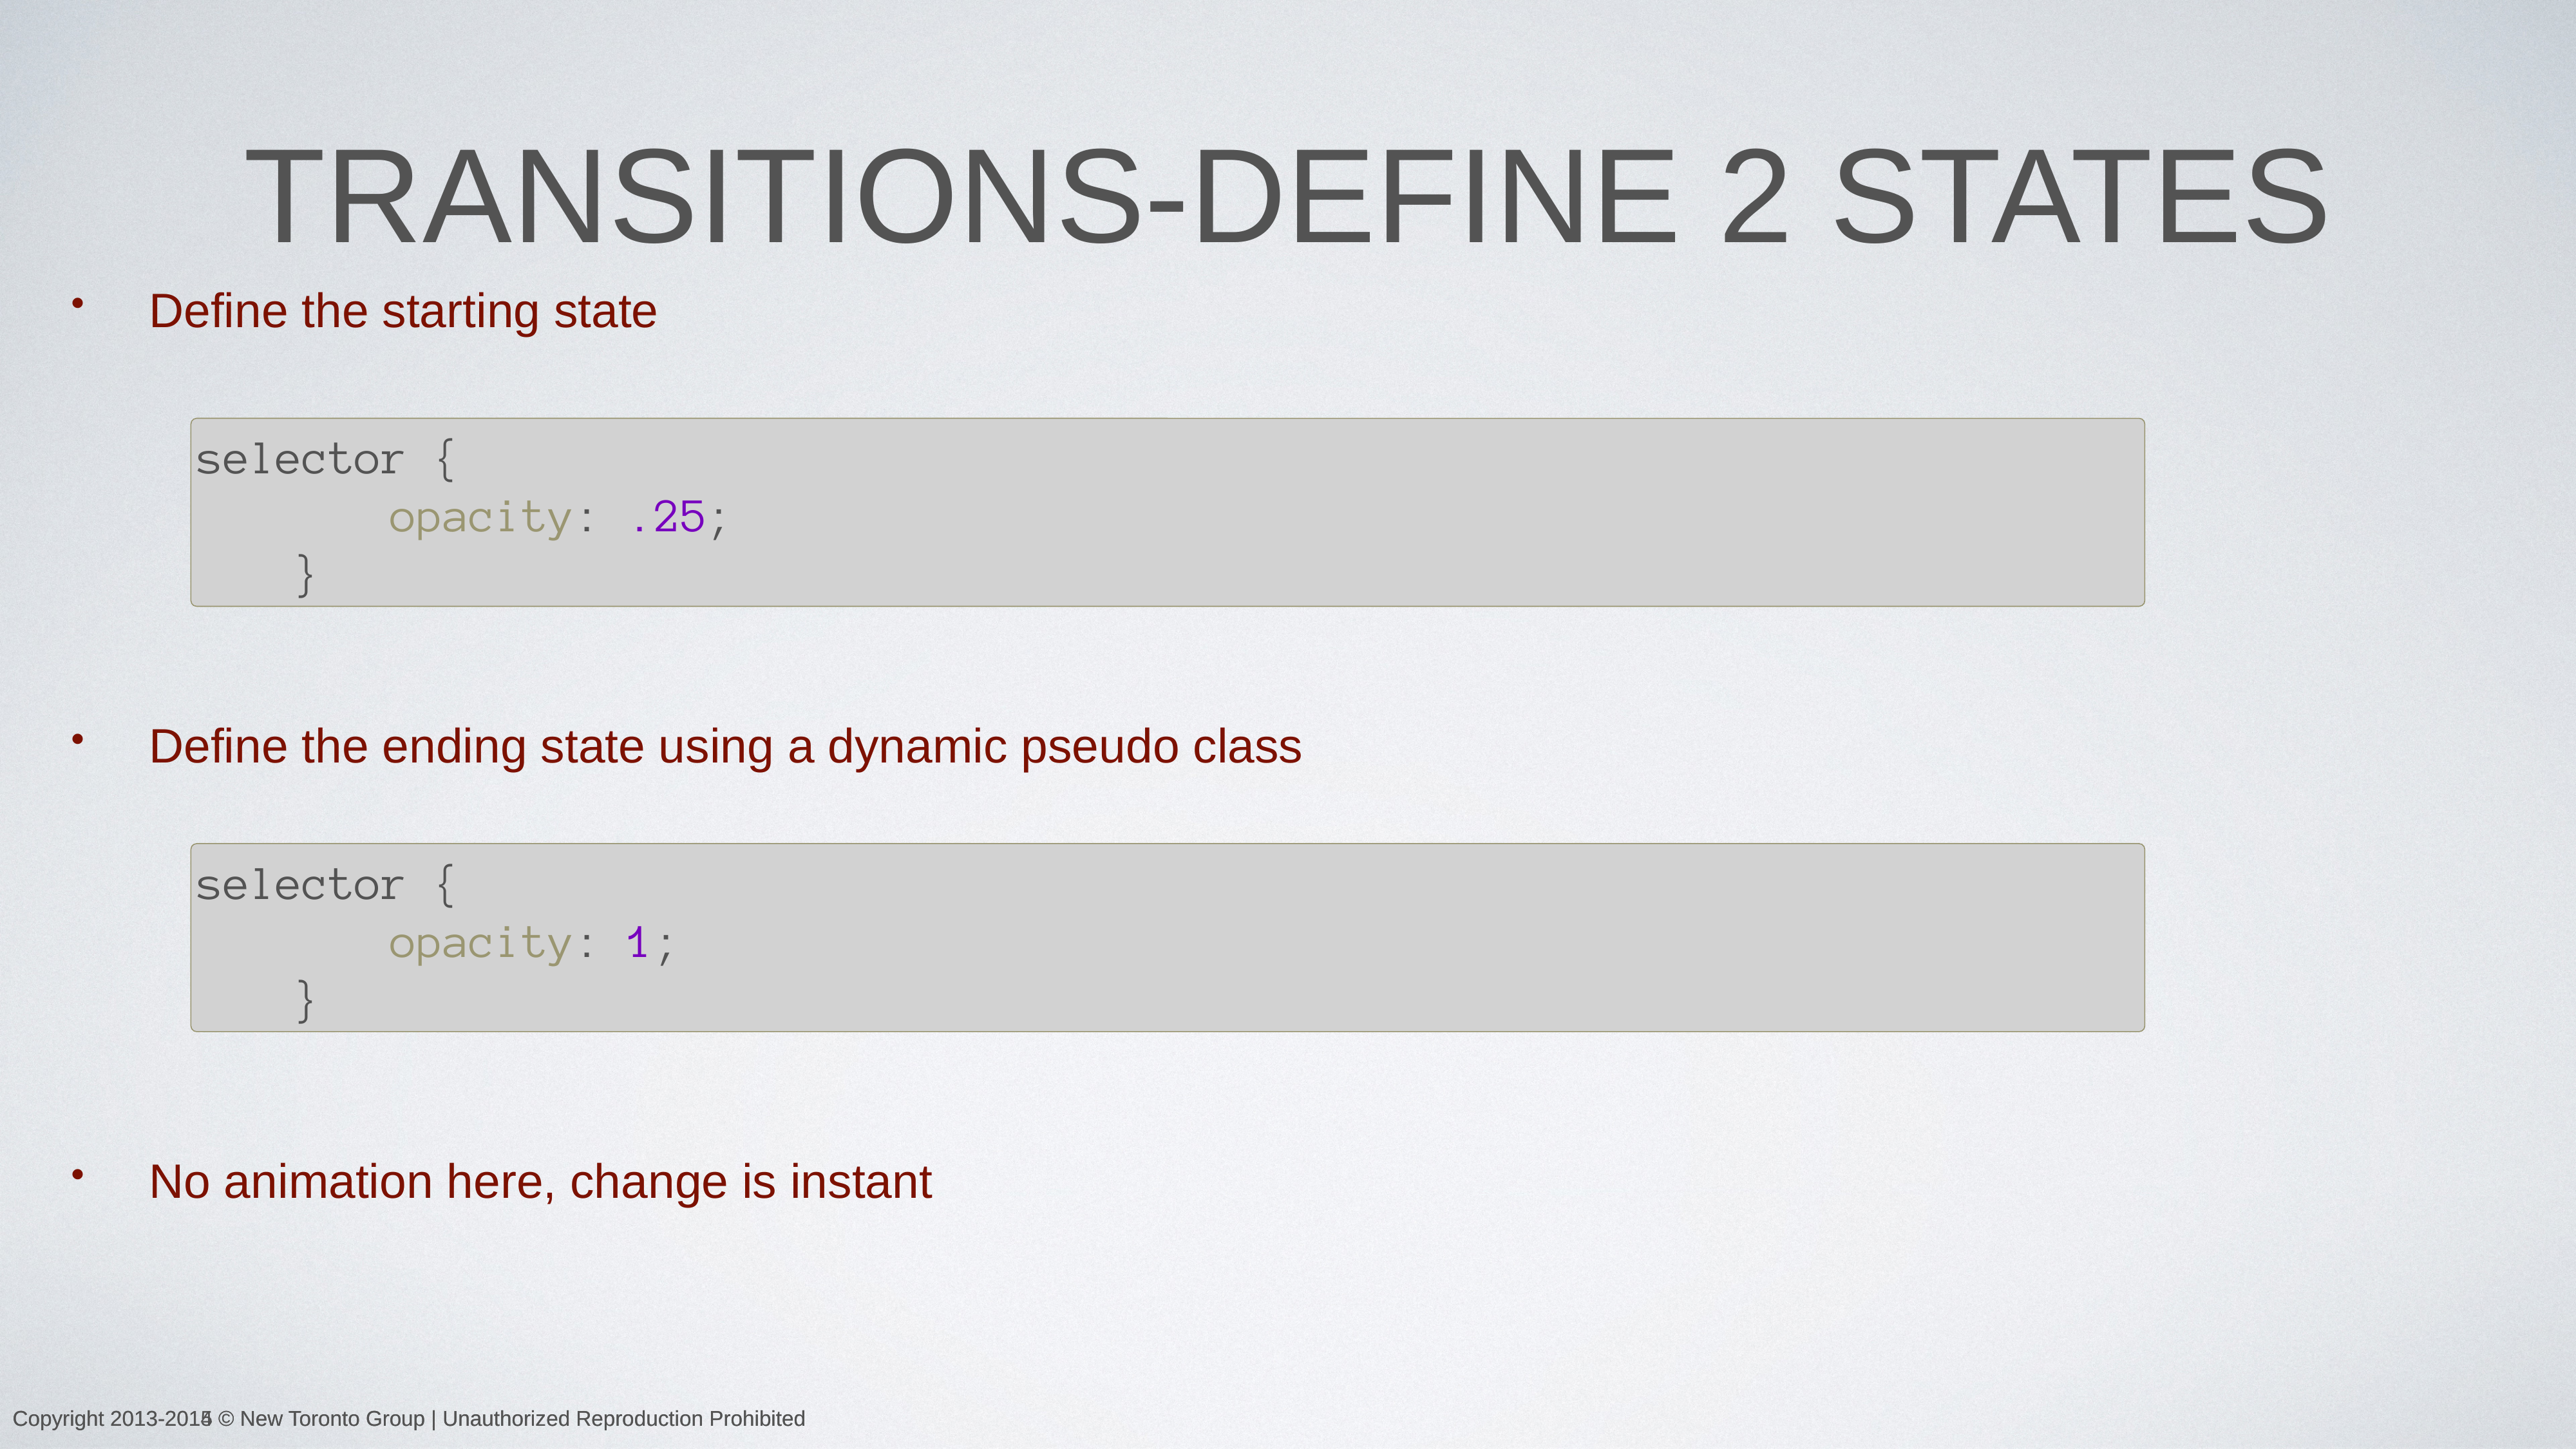

# Transitions-define 2 states
Define the starting state

Define the ending state using a dynamic pseudo class

No animation here, change is instant

selector {
		opacity: .25;
	}
selector {
		opacity: 1;
	}